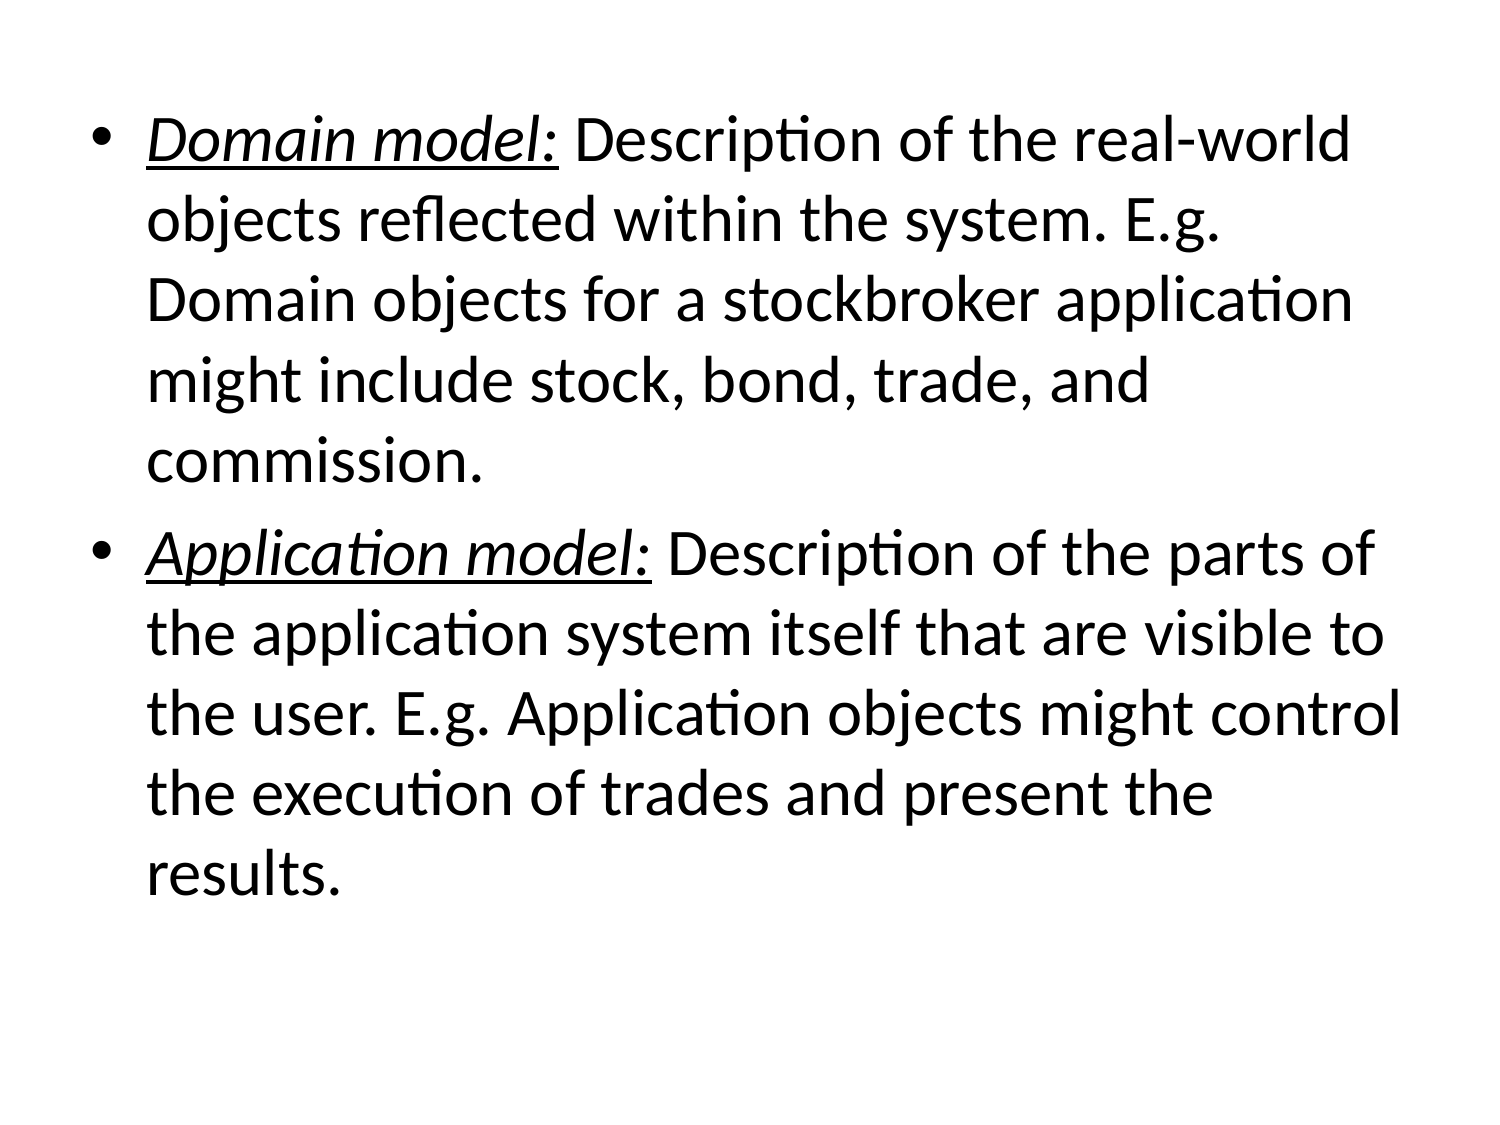

Domain model: Description of the real-world objects reflected within the system. E.g. Domain objects for a stockbroker application might include stock, bond, trade, and commission.
Application model: Description of the parts of the application system itself that are visible to the user. E.g. Application objects might control the execution of trades and present the results.